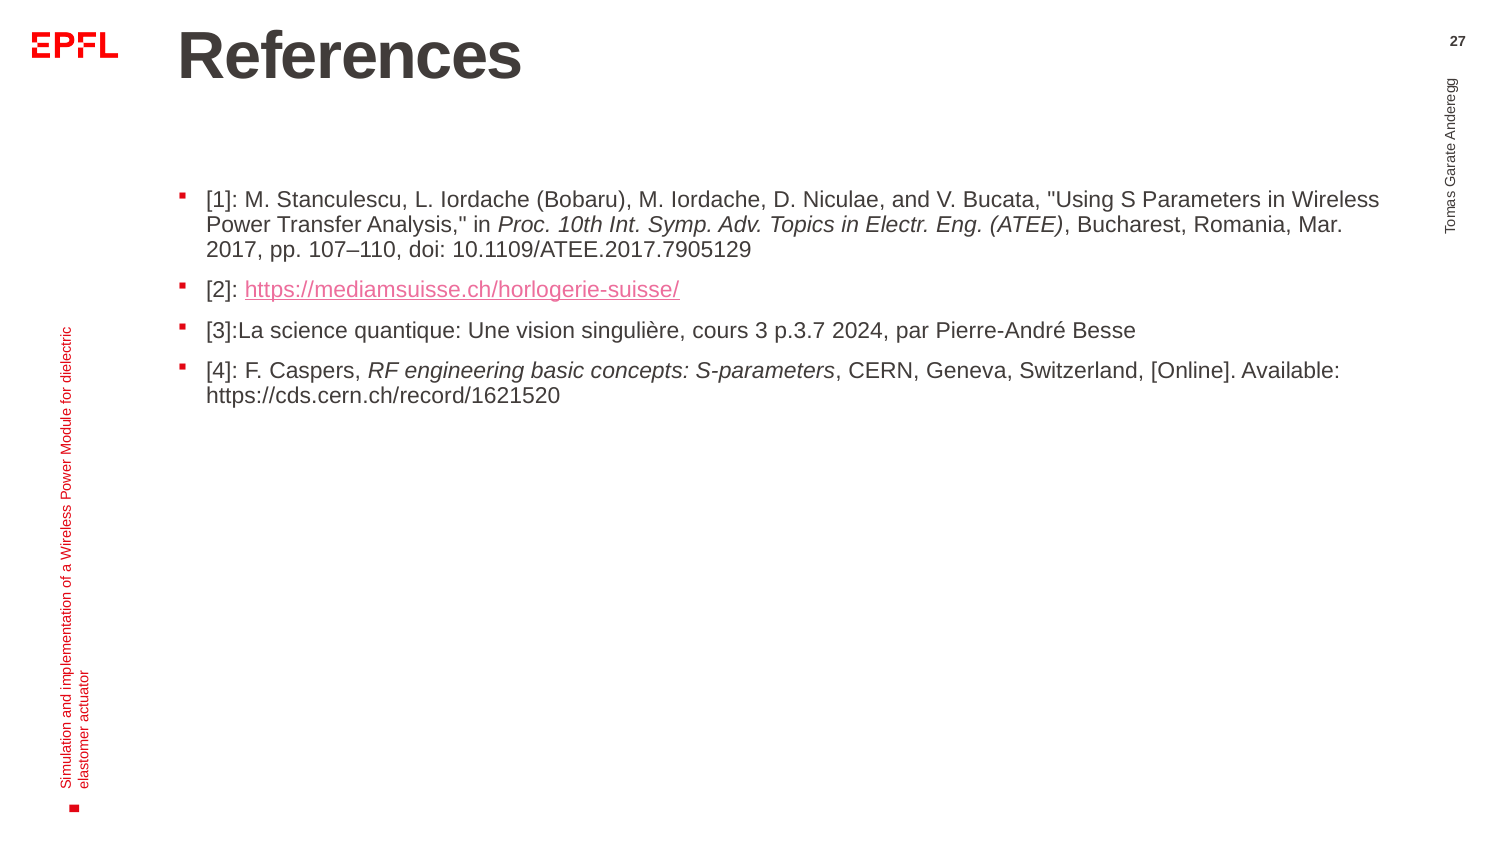

# References
27
[1]: M. Stanculescu, L. Iordache (Bobaru), M. Iordache, D. Niculae, and V. Bucata, "Using S Parameters in Wireless Power Transfer Analysis," in Proc. 10th Int. Symp. Adv. Topics in Electr. Eng. (ATEE), Bucharest, Romania, Mar. 2017, pp. 107–110, doi: 10.1109/ATEE.2017.7905129
[2]: https://mediamsuisse.ch/horlogerie-suisse/
[3]:La science quantique: Une vision singulière, cours 3 p.3.7 2024, par Pierre-André Besse
[4]: F. Caspers, RF engineering basic concepts: S-parameters, CERN, Geneva, Switzerland, [Online]. Available: https://cds.cern.ch/record/1621520

Tomas Garate Anderegg

Simulation and implementation of a Wireless Power Module for dielectric elastomer actuator